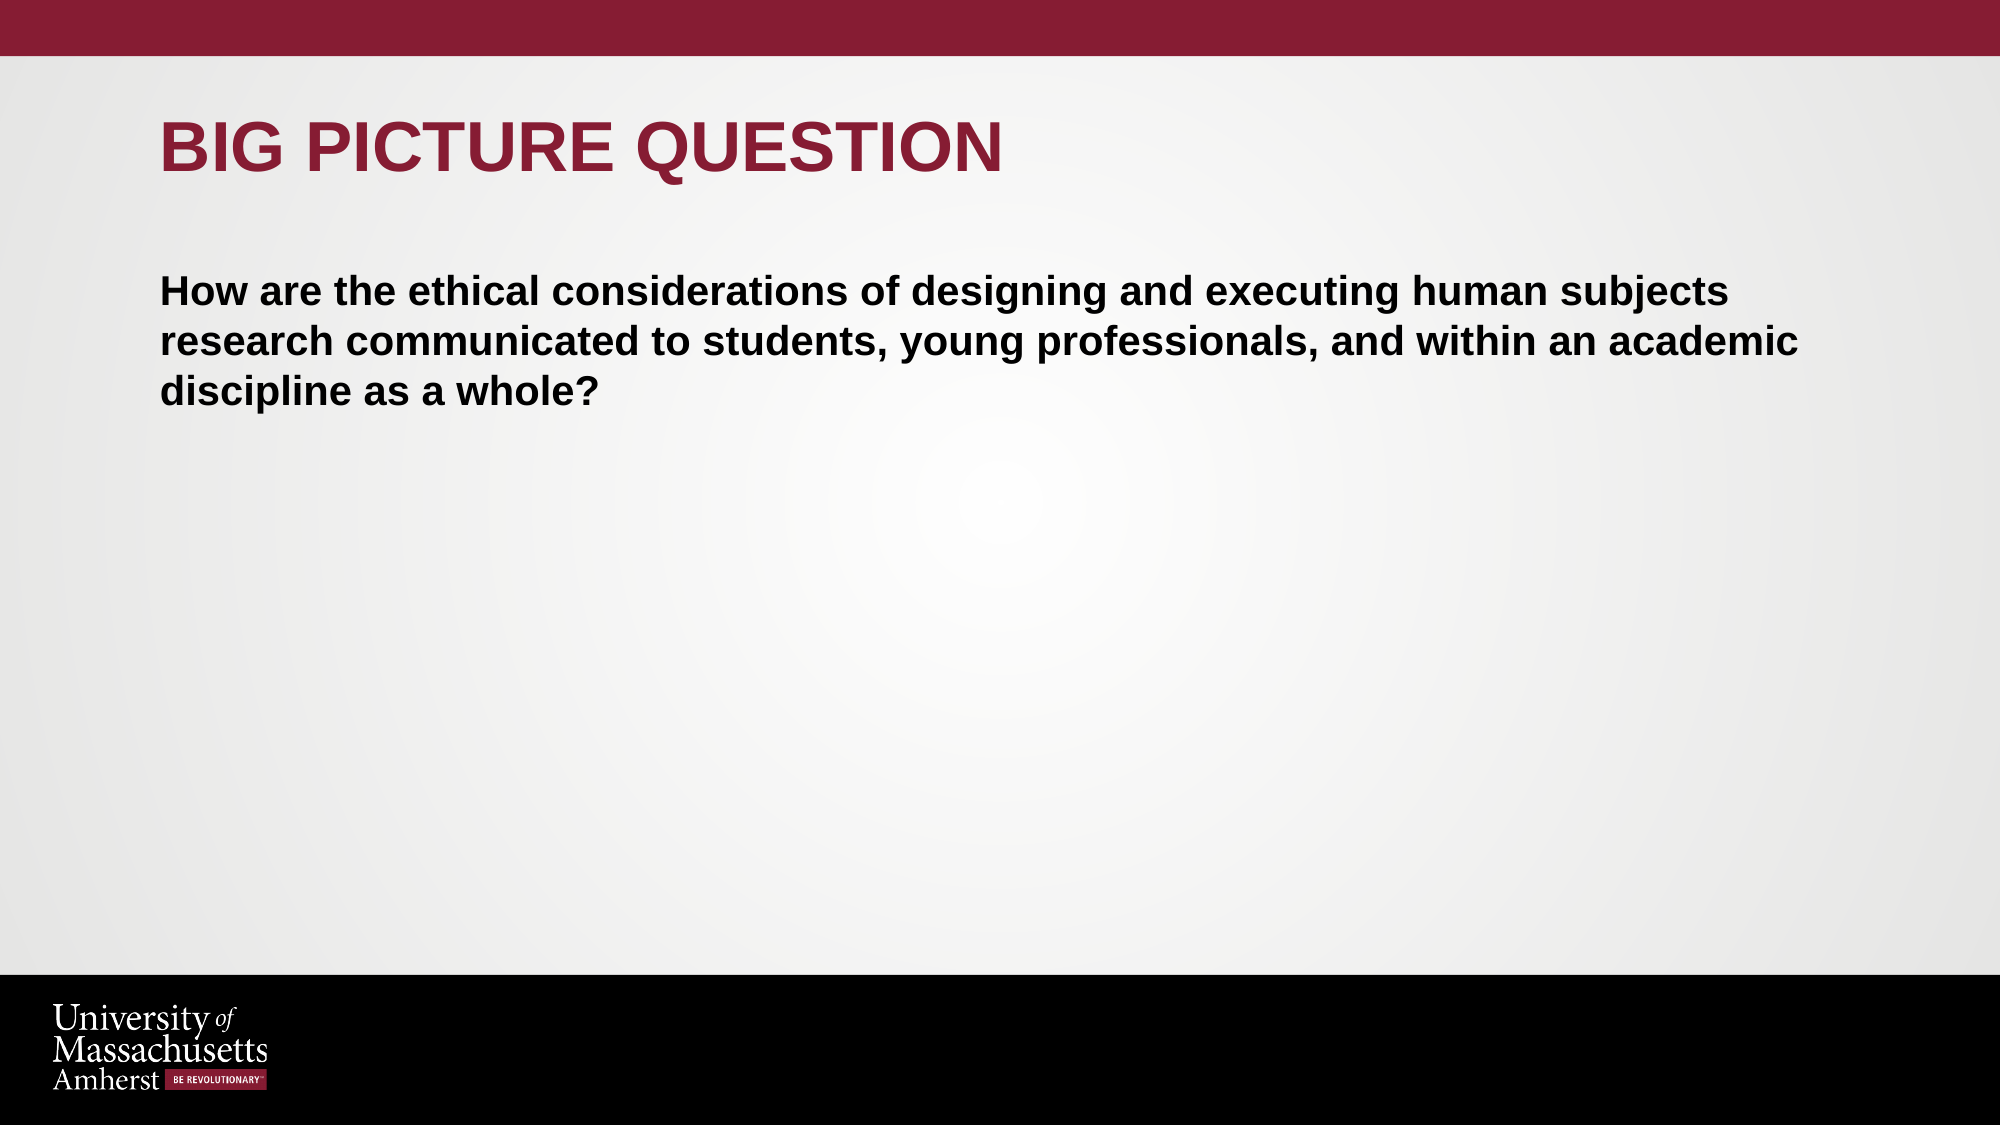

# Big Picture question
How are the ethical considerations of designing and executing human subjects research communicated to students, young professionals, and within an academic discipline as a whole?